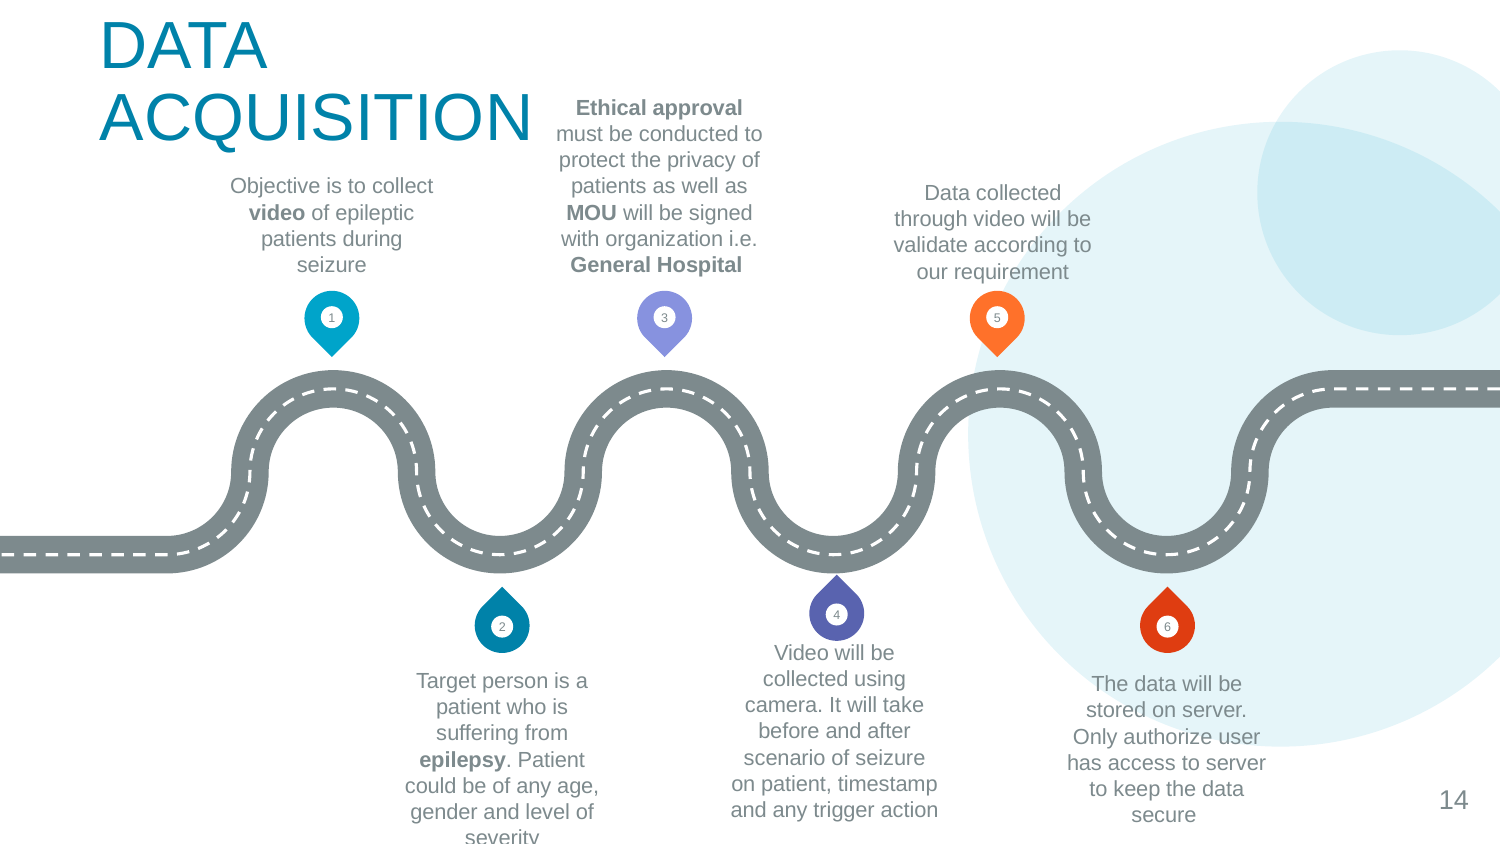

DATA ACQUISITION
Data collected through video will be validate according to our requirement
Objective is to collect video of epileptic patients during seizure
Ethical approval must be conducted to protect the privacy of patients as well as MOU will be signed with organization i.e. General Hospital

1

3

5

4

2

6
Target person is a patient who is suffering from epilepsy. Patient could be of any age, gender and level of severity
The data will be stored on server. Only authorize user has access to server to keep the data secure
Video will be collected using camera. It will take before and after scenario of seizure on patient, timestamp and any trigger action
14